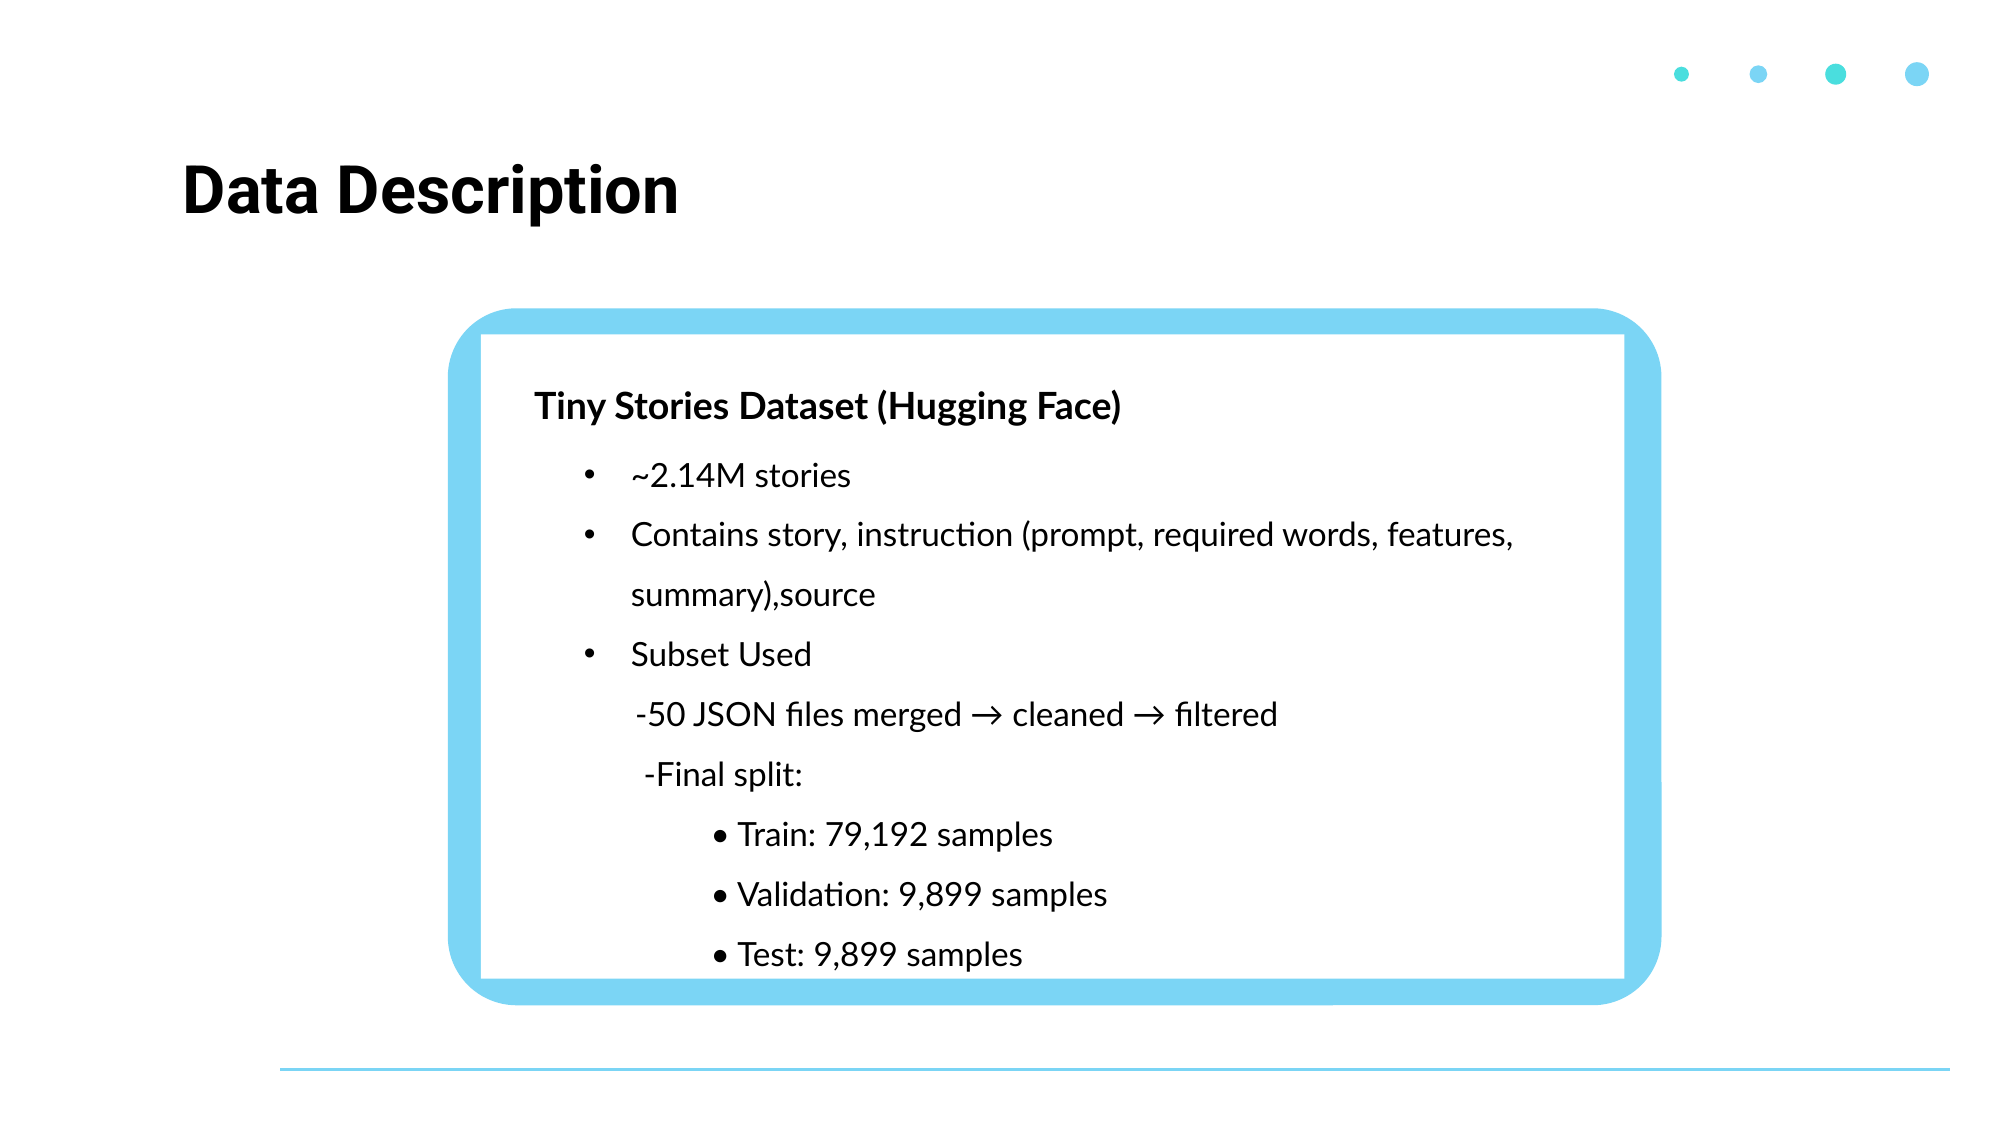

Data Description

Tiny Stories Dataset (Hugging Face)
~2.14M stories
Contains story, instruction (prompt, required words, features, summary),source
Subset Used
      -50 JSON files merged → cleaned → filtered
       -Final split:
             • Train: 79,192 samples
             • Validation: 9,899 samples
             • Test: 9,899 samples